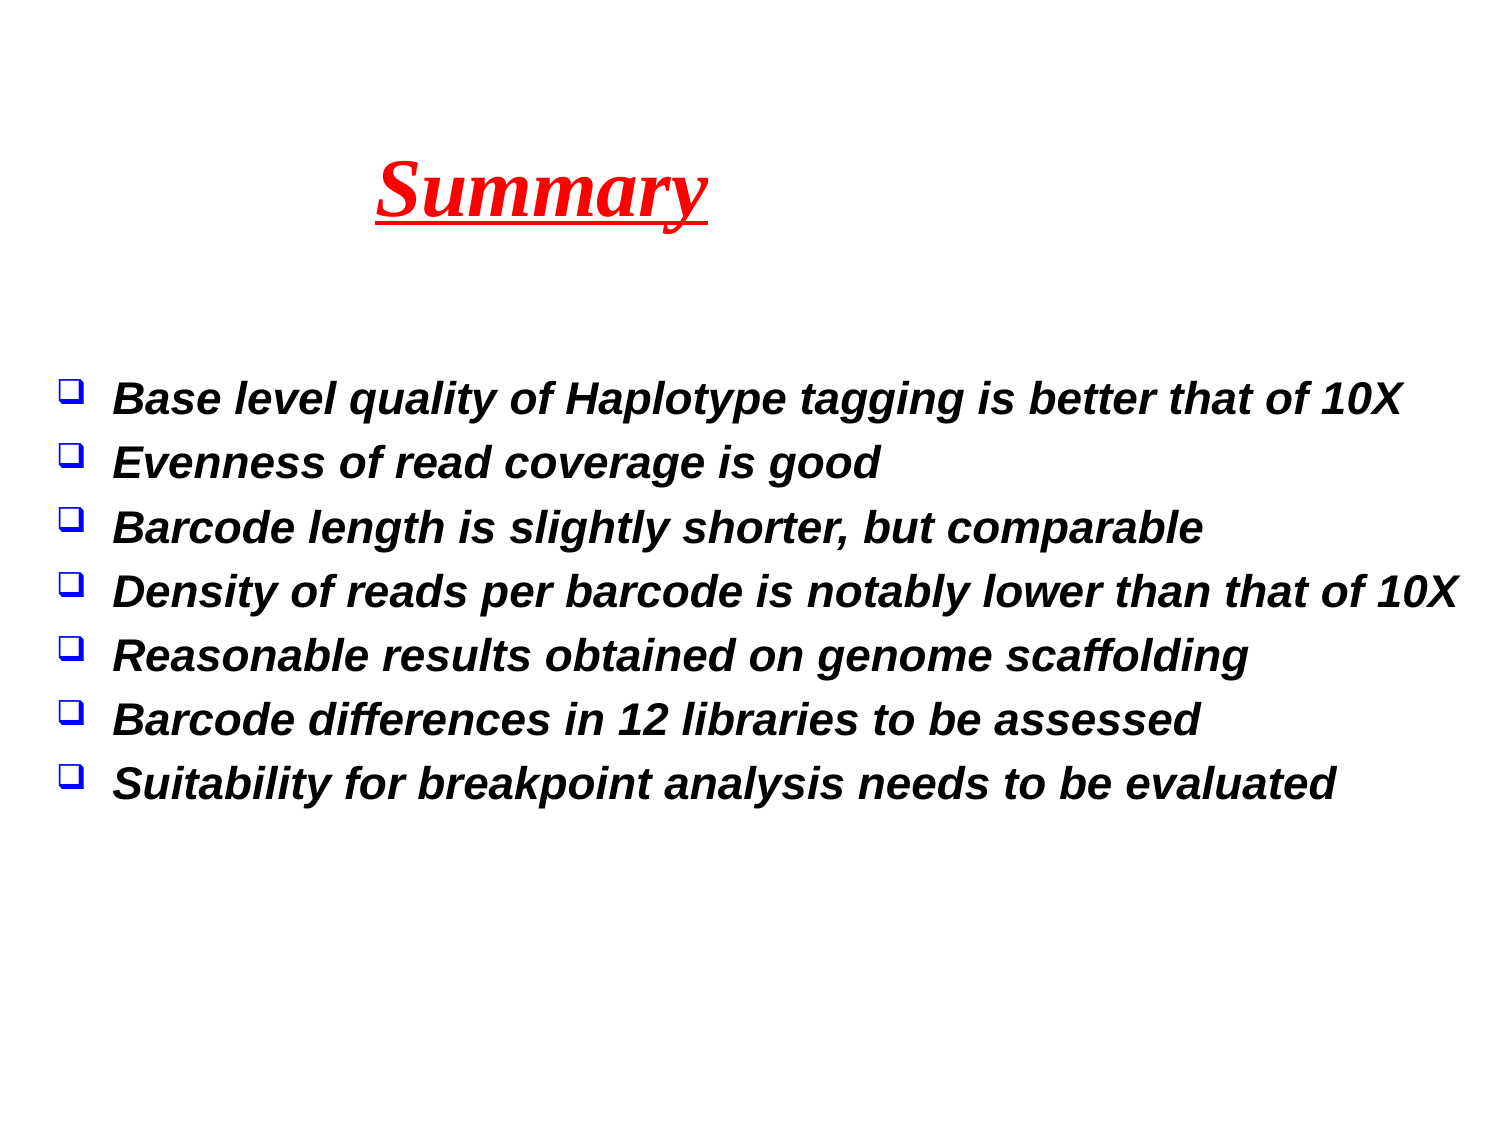

Summary
Base level quality of Haplotype tagging is better that of 10X
Evenness of read coverage is good
Barcode length is slightly shorter, but comparable
Density of reads per barcode is notably lower than that of 10X
Reasonable results obtained on genome scaffolding
Barcode differences in 12 libraries to be assessed
Suitability for breakpoint analysis needs to be evaluated